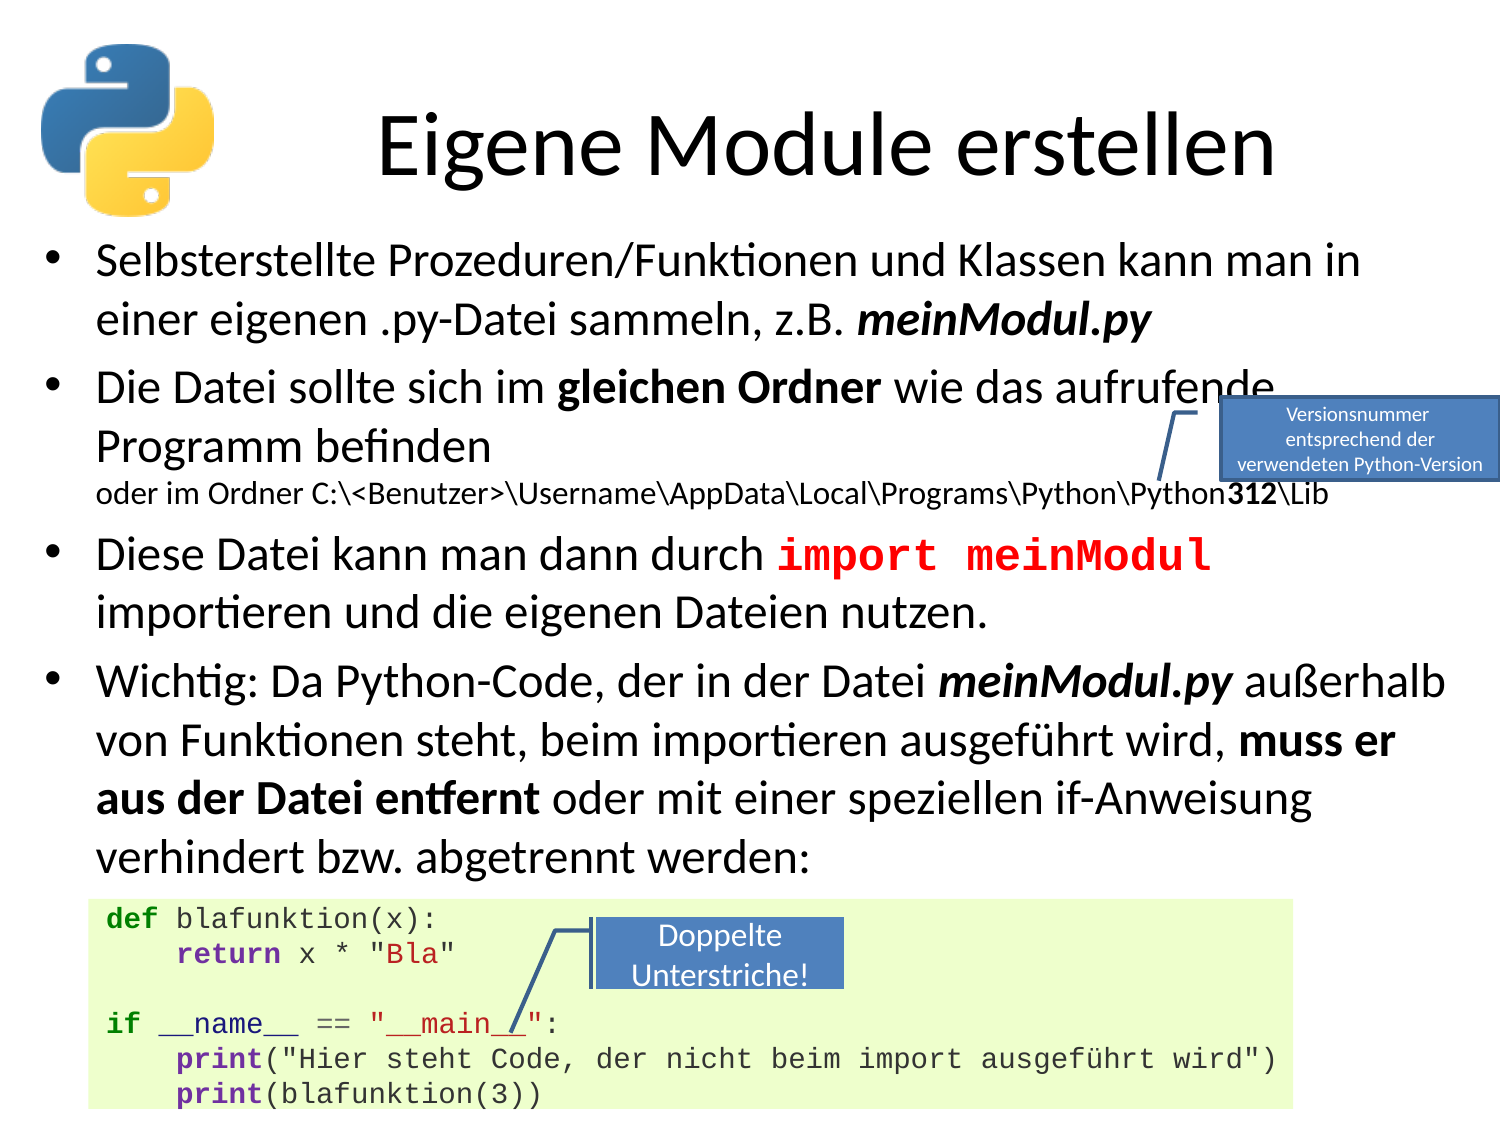

# Eigene Module erstellen
Selbsterstellte Prozeduren/Funktionen und Klassen kann man in einer eigenen .py-Datei sammeln, z.B. meinModul.py
Die Datei sollte sich im gleichen Ordner wie das aufrufende Programm befinden
oder im Ordner C:\<Benutzer>\Username\AppData\Local\Programs\Python\Python312\Lib
Diese Datei kann man dann durch import meinModul importieren und die eigenen Dateien nutzen.
Wichtig: Da Python-Code, der in der Datei meinModul.py außerhalb von Funktionen steht, beim importieren ausgeführt wird, muss er aus der Datei entfernt oder mit einer speziellen if-Anweisung verhindert bzw. abgetrennt werden:
Versionsnummer  entsprechend der verwendeten Python-Version
 def blafunktion(x):
     return x * "Bla"

 if __name__ == "__main__":
     print("Hier steht Code, der nicht beim import ausgeführt wird")
     print(blafunktion(3))
Doppelte Unterstriche!